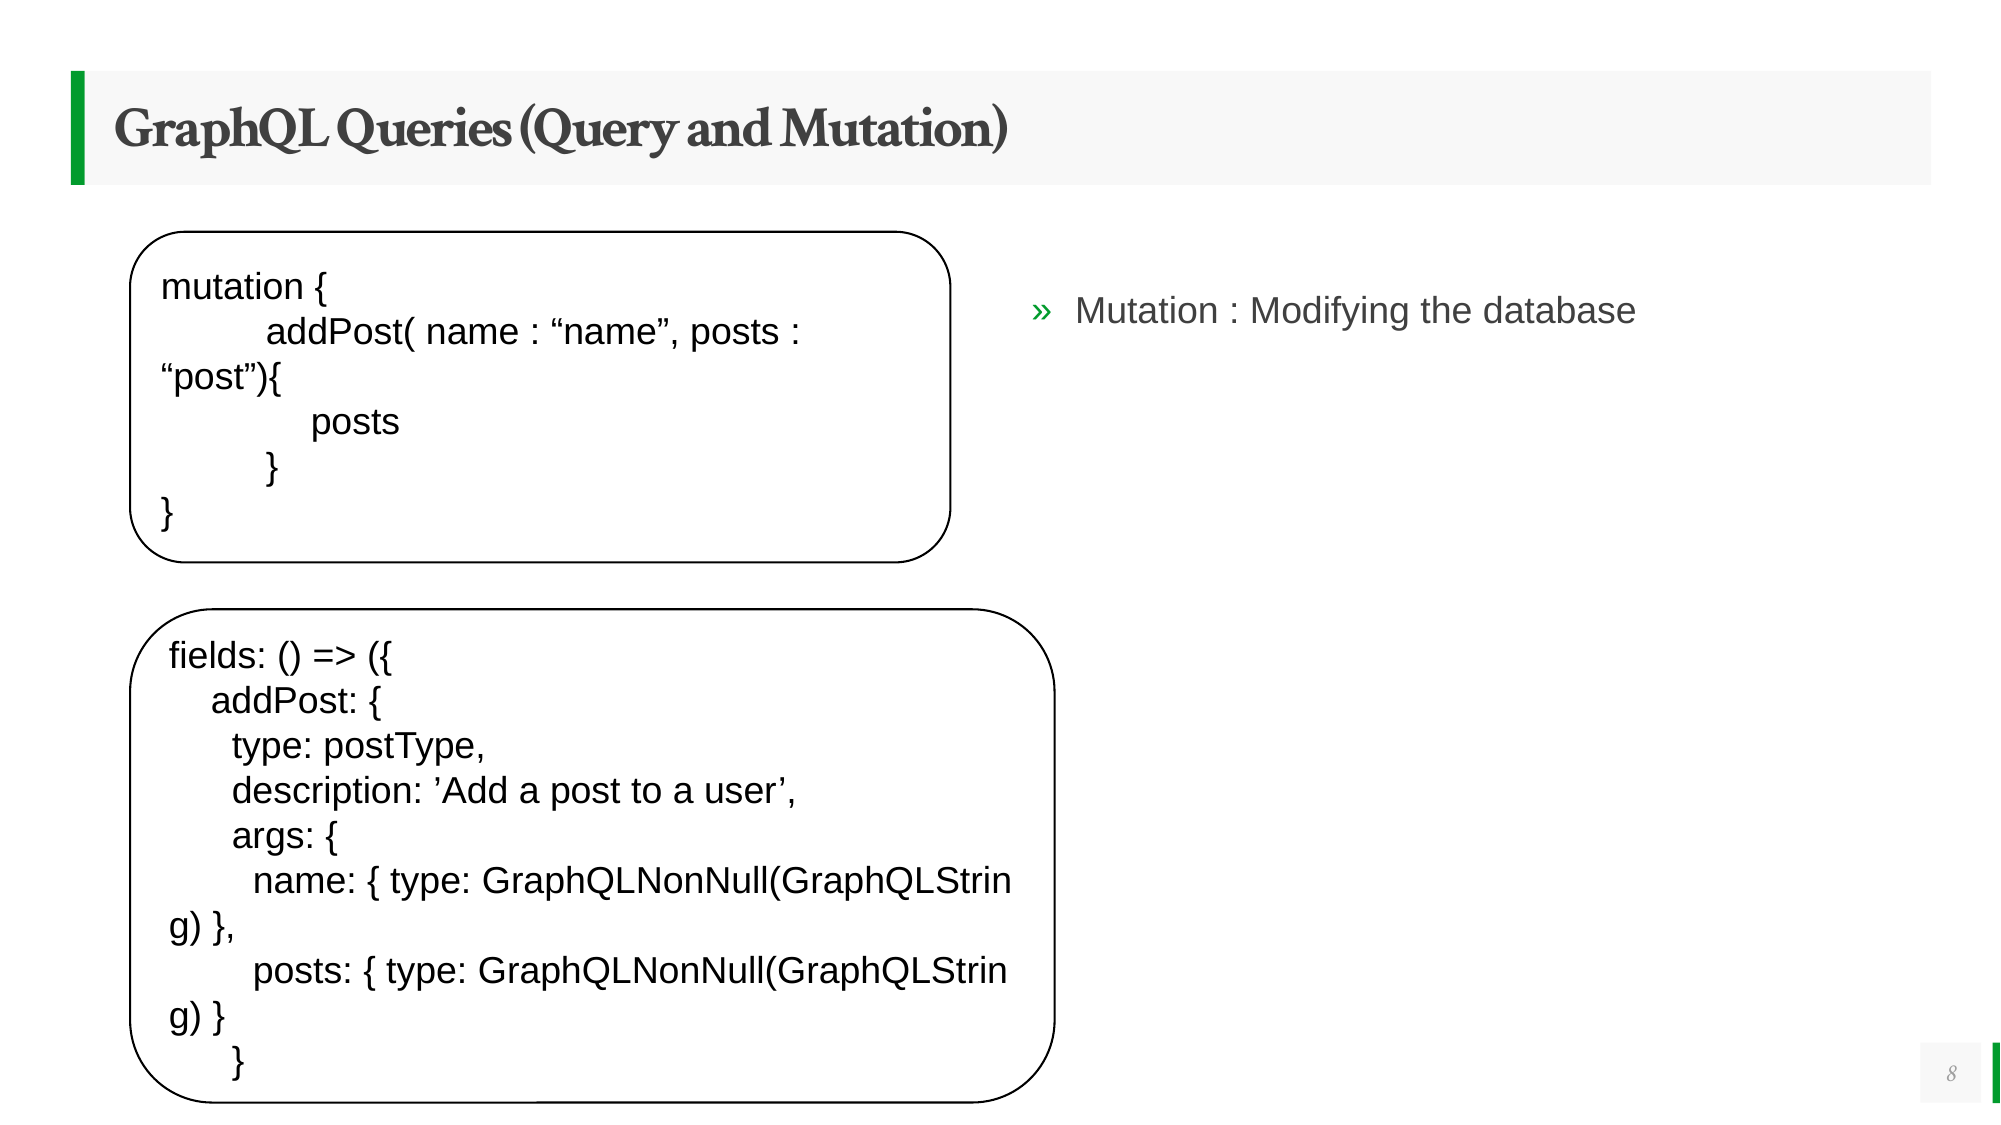

# GraphQL Queries (Query and Mutation)
mutation {
          addPost( name : “name”, posts : “post”){
	posts
          }
}
Mutation : Modifying the database

fields: () => ({
    addPost: {
      type: postType,
      description: ’Add a post to a user’,
      args: {
        name: { type: GraphQLNonNull(GraphQLString) },
        posts: { type: GraphQLNonNull(GraphQLString) }
      }
8